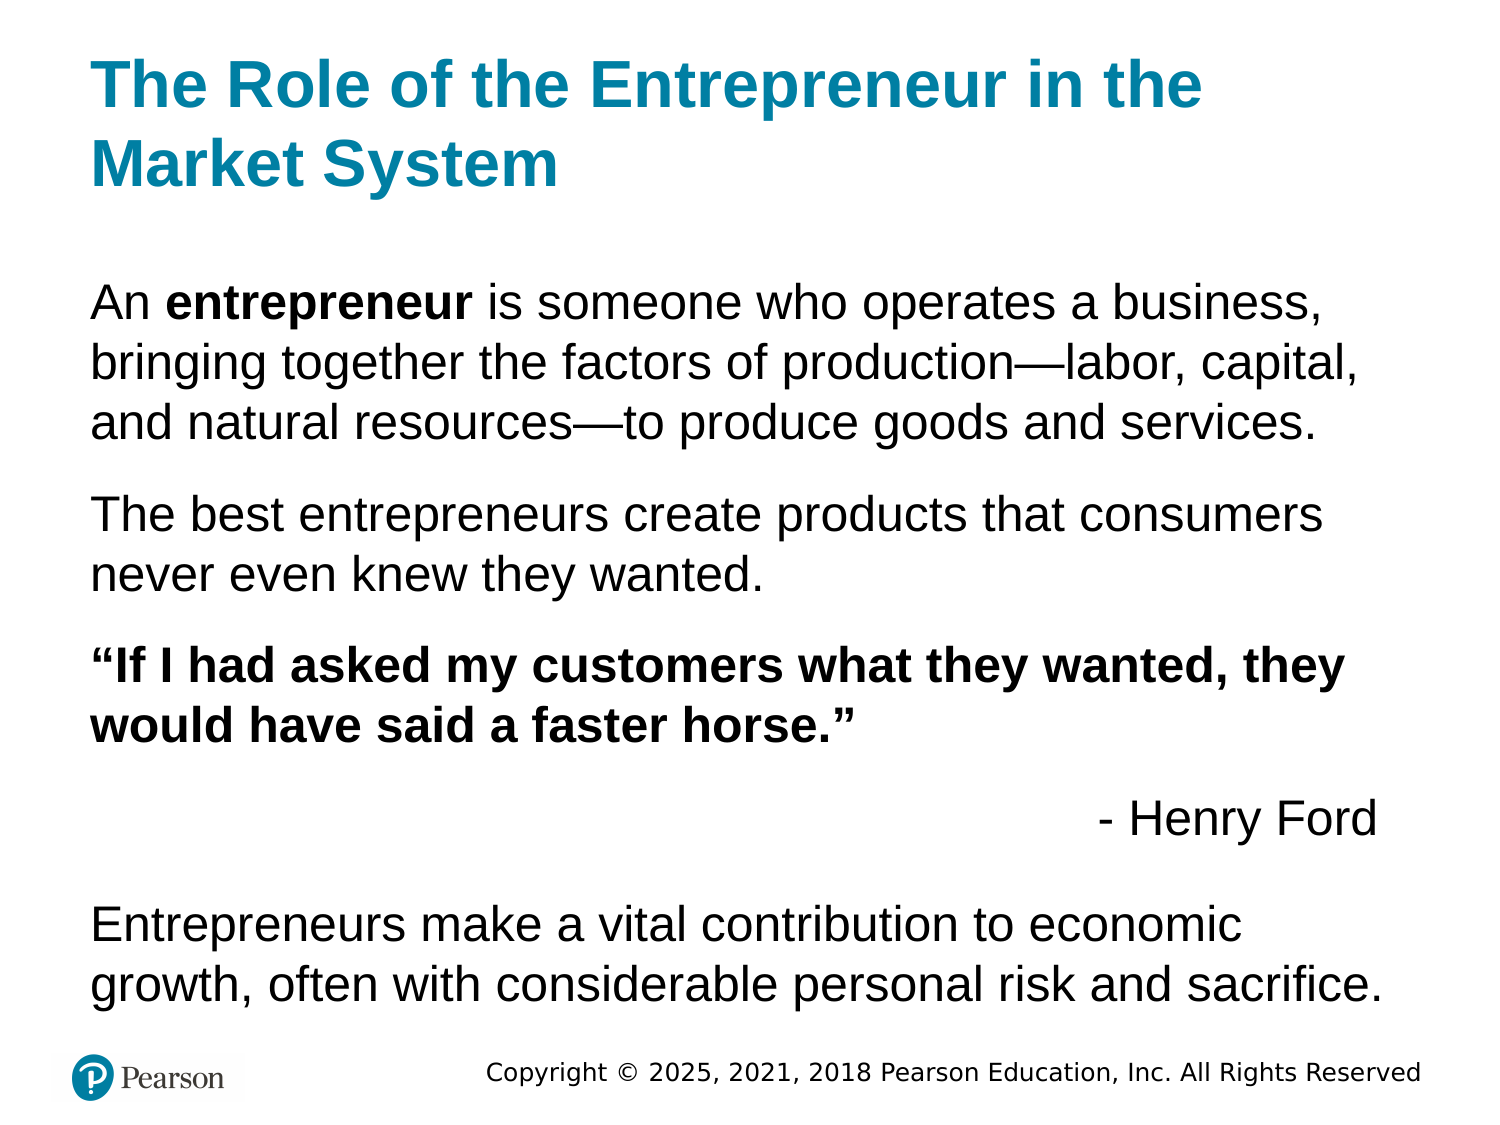

# The Role of the Entrepreneur in the Market System
An entrepreneur is someone who operates a business, bringing together the factors of production—labor, capital, and natural resources—to produce goods and services.
The best entrepreneurs create products that consumers never even knew they wanted.
“If I had asked my customers what they wanted, they would have said a faster horse.”
- Henry Ford
Entrepreneurs make a vital contribution to economic growth, often with considerable personal risk and sacrifice.